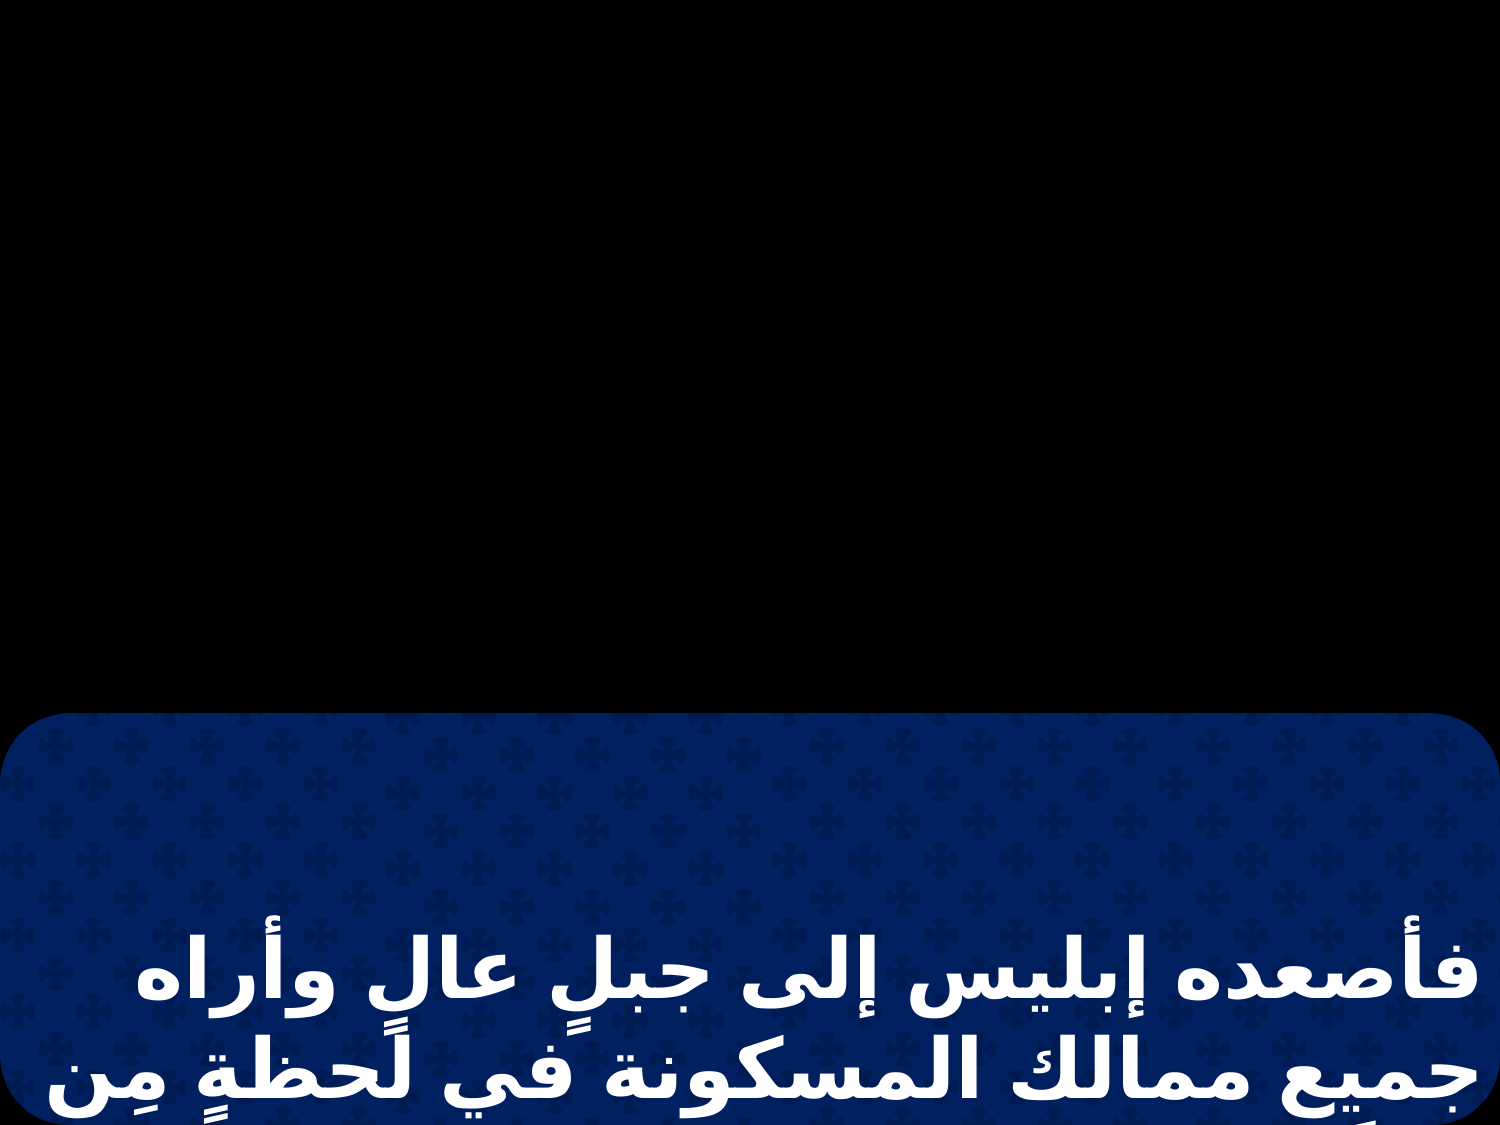

فأصعده إبليس إلى جبلٍ عالٍ وأراه جميع ممالك المسكونة في لحظةٍ مِن الزَّمان.